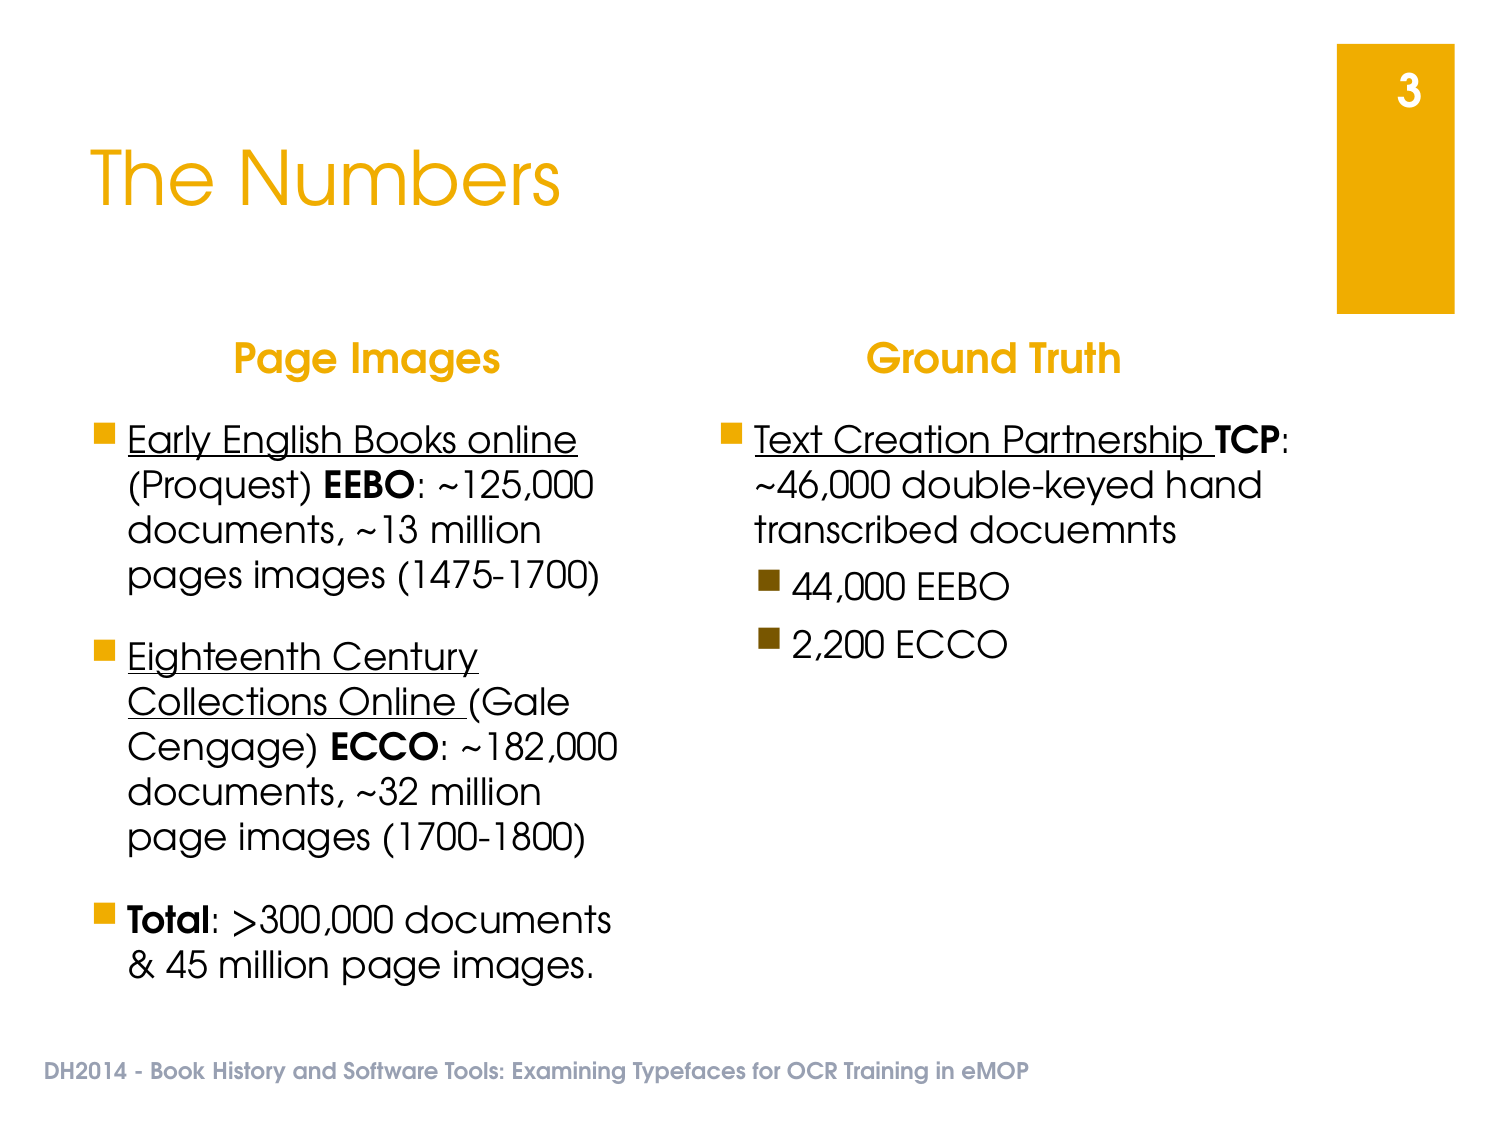

# The Numbers
3
Page Images
Ground Truth
Early English Books online (Proquest) EEBO: ~125,000 documents, ~13 million pages images (1475-1700)
Eighteenth Century Collections Online (Gale Cengage) ECCO: ~182,000 documents, ~32 million page images (1700-1800)
Total: >300,000 documents & 45 million page images.
Text Creation Partnership TCP: ~46,000 double-keyed hand transcribed docuemnts
44,000 EEBO
2,200 ECCO
DH2014 - Book History and Software Tools: Examining Typefaces for OCR Training in eMOP